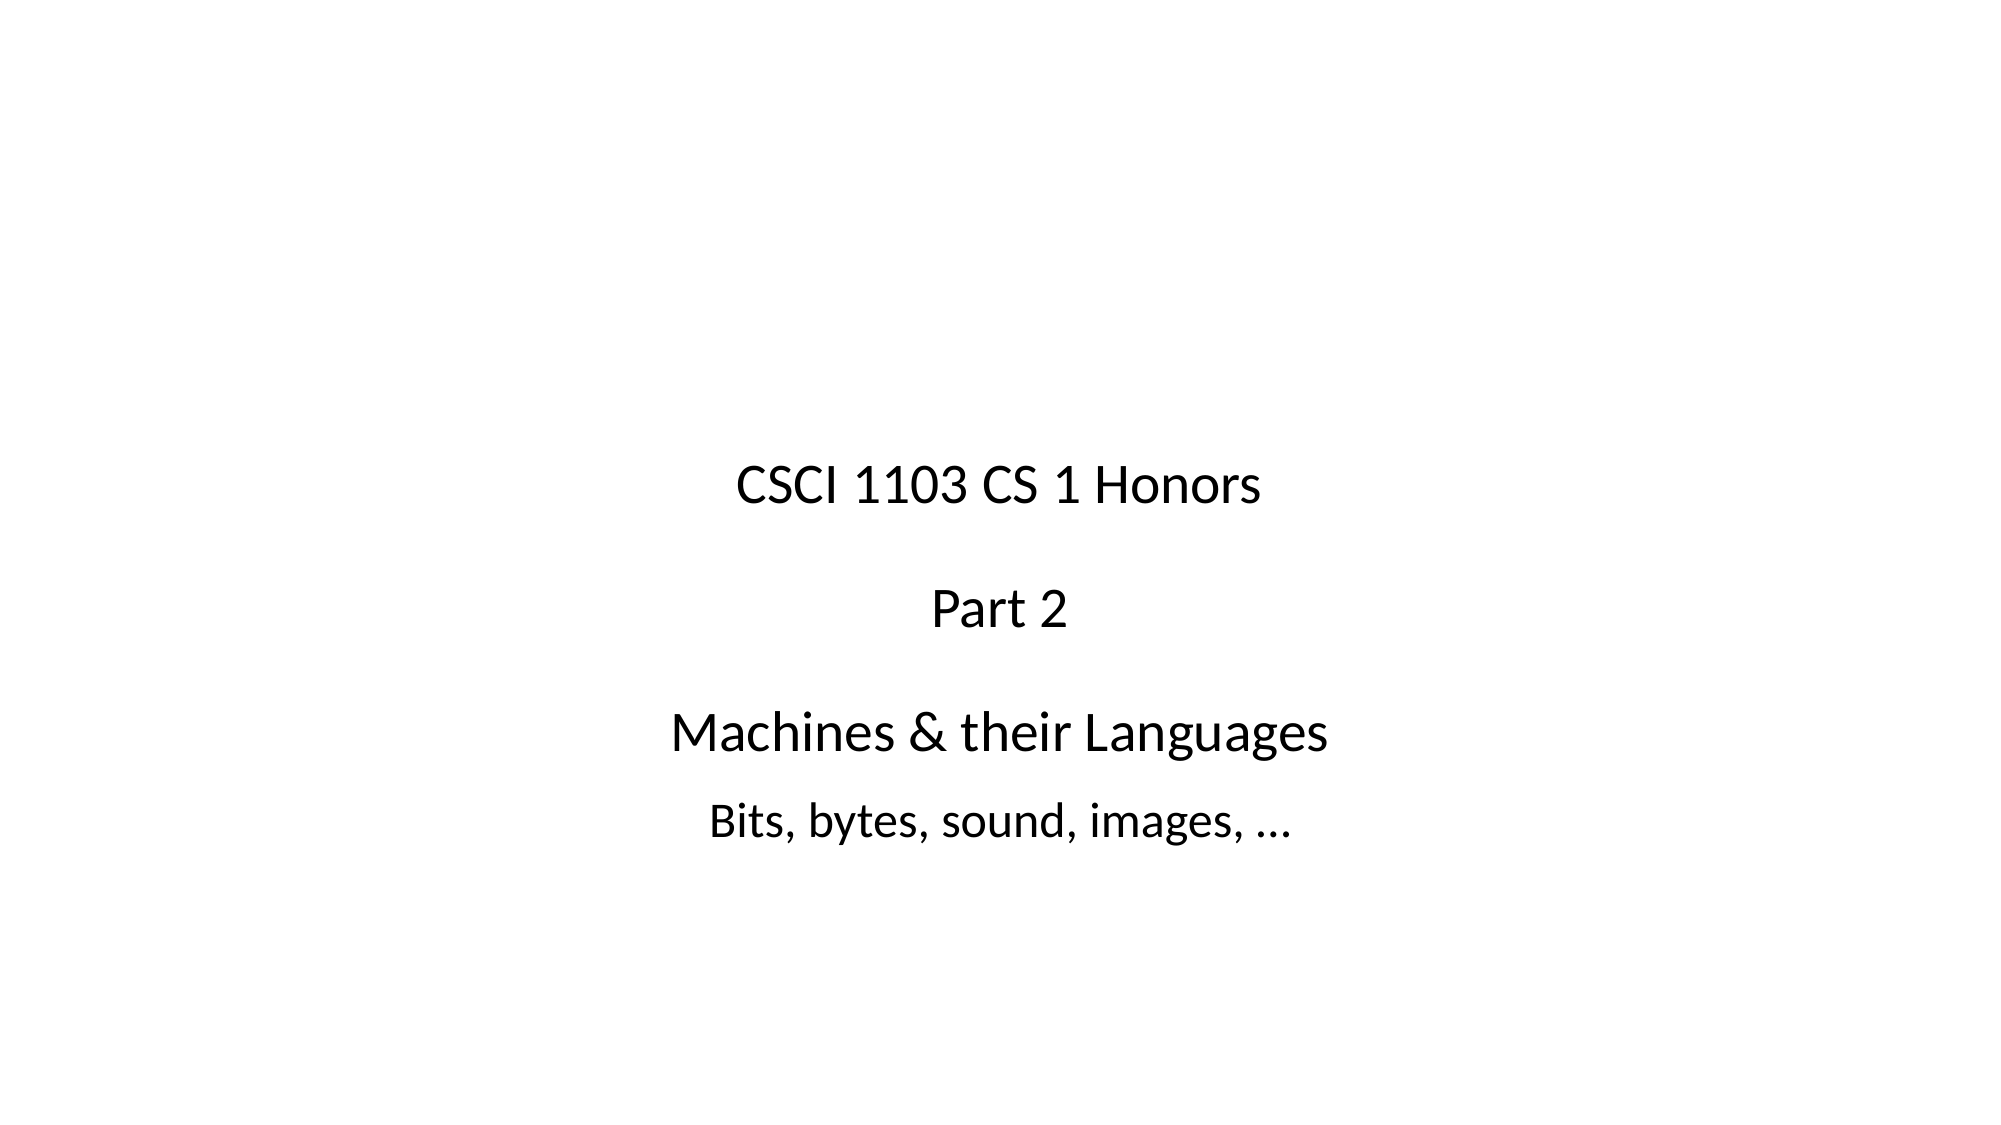

# CSCI 1103 CS 1 Honors Part 2 Machines & their Languages
Bits, bytes, sound, images, …